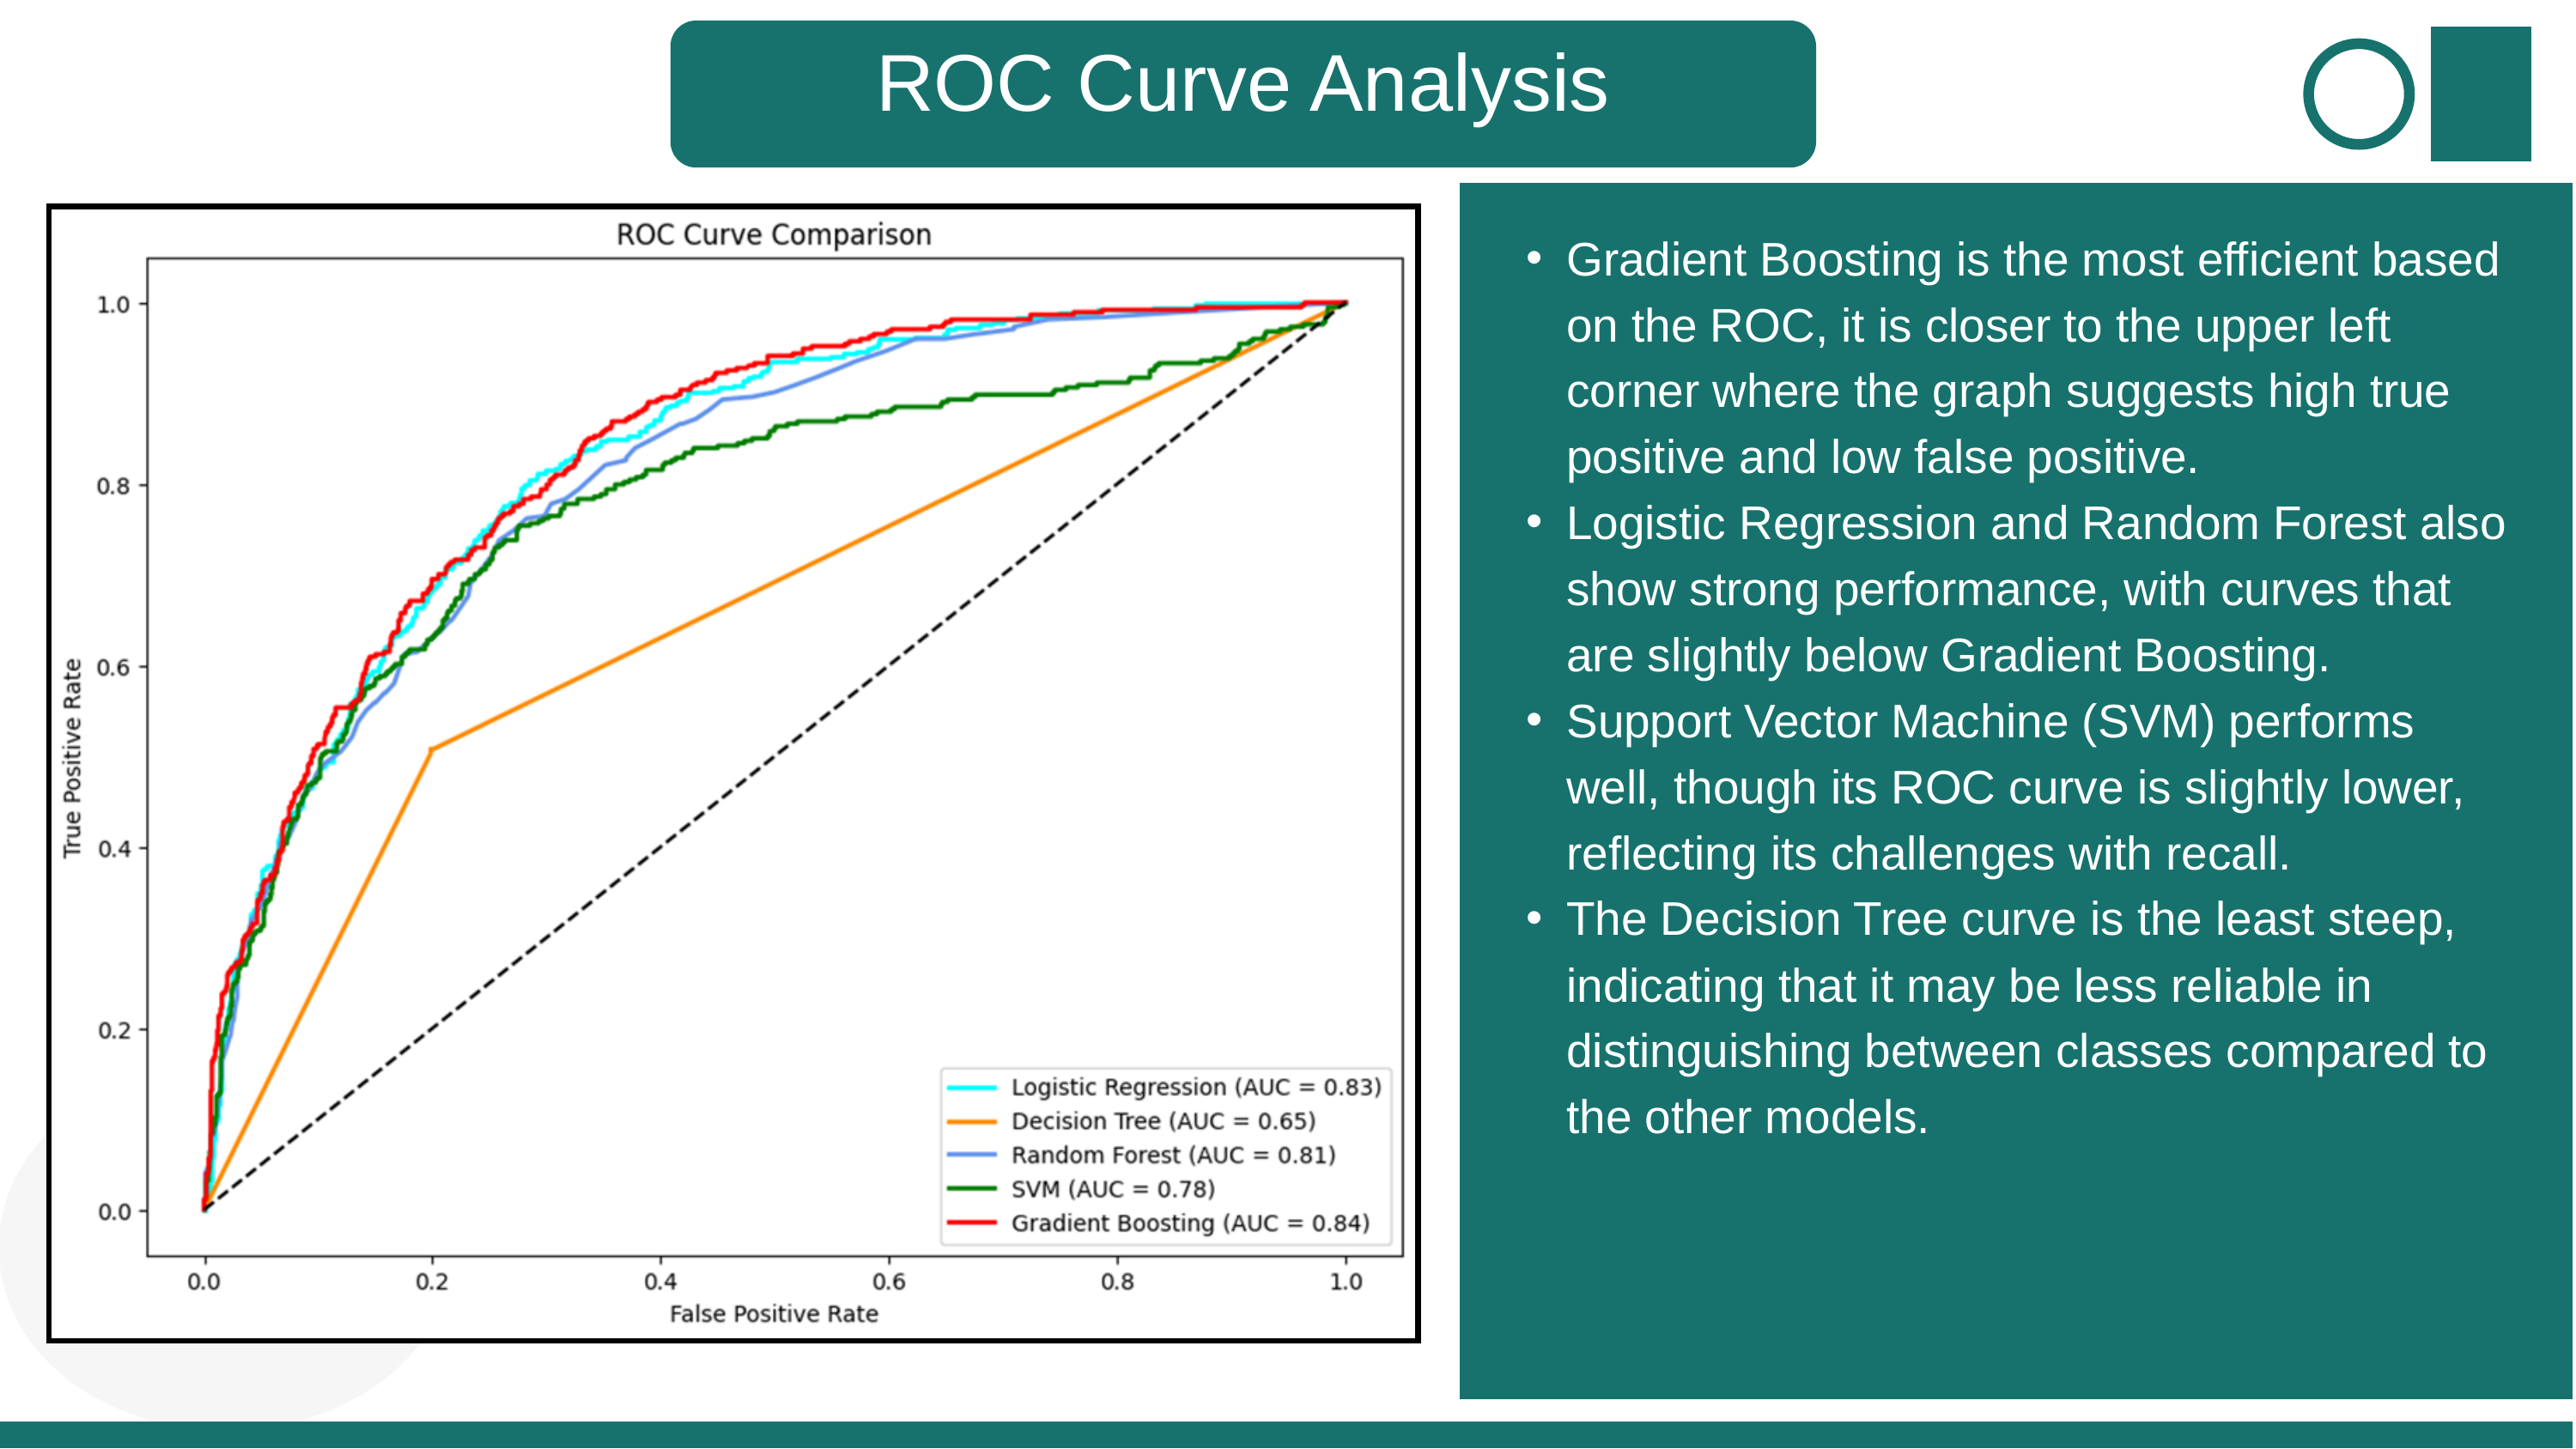

ROC Curve Analysis

Gradient Boosting is the most efficient based on the ROC, it is closer to the upper left corner where the graph suggests high true positive and low false positive.
Logistic Regression and Random Forest also show strong performance, with curves that are slightly below Gradient Boosting.
Support Vector Machine (SVM) performs well, though its ROC curve is slightly lower, reflecting its challenges with recall.
The Decision Tree curve is the least steep, indicating that it may be less reliable in distinguishing between classes compared to the other models.